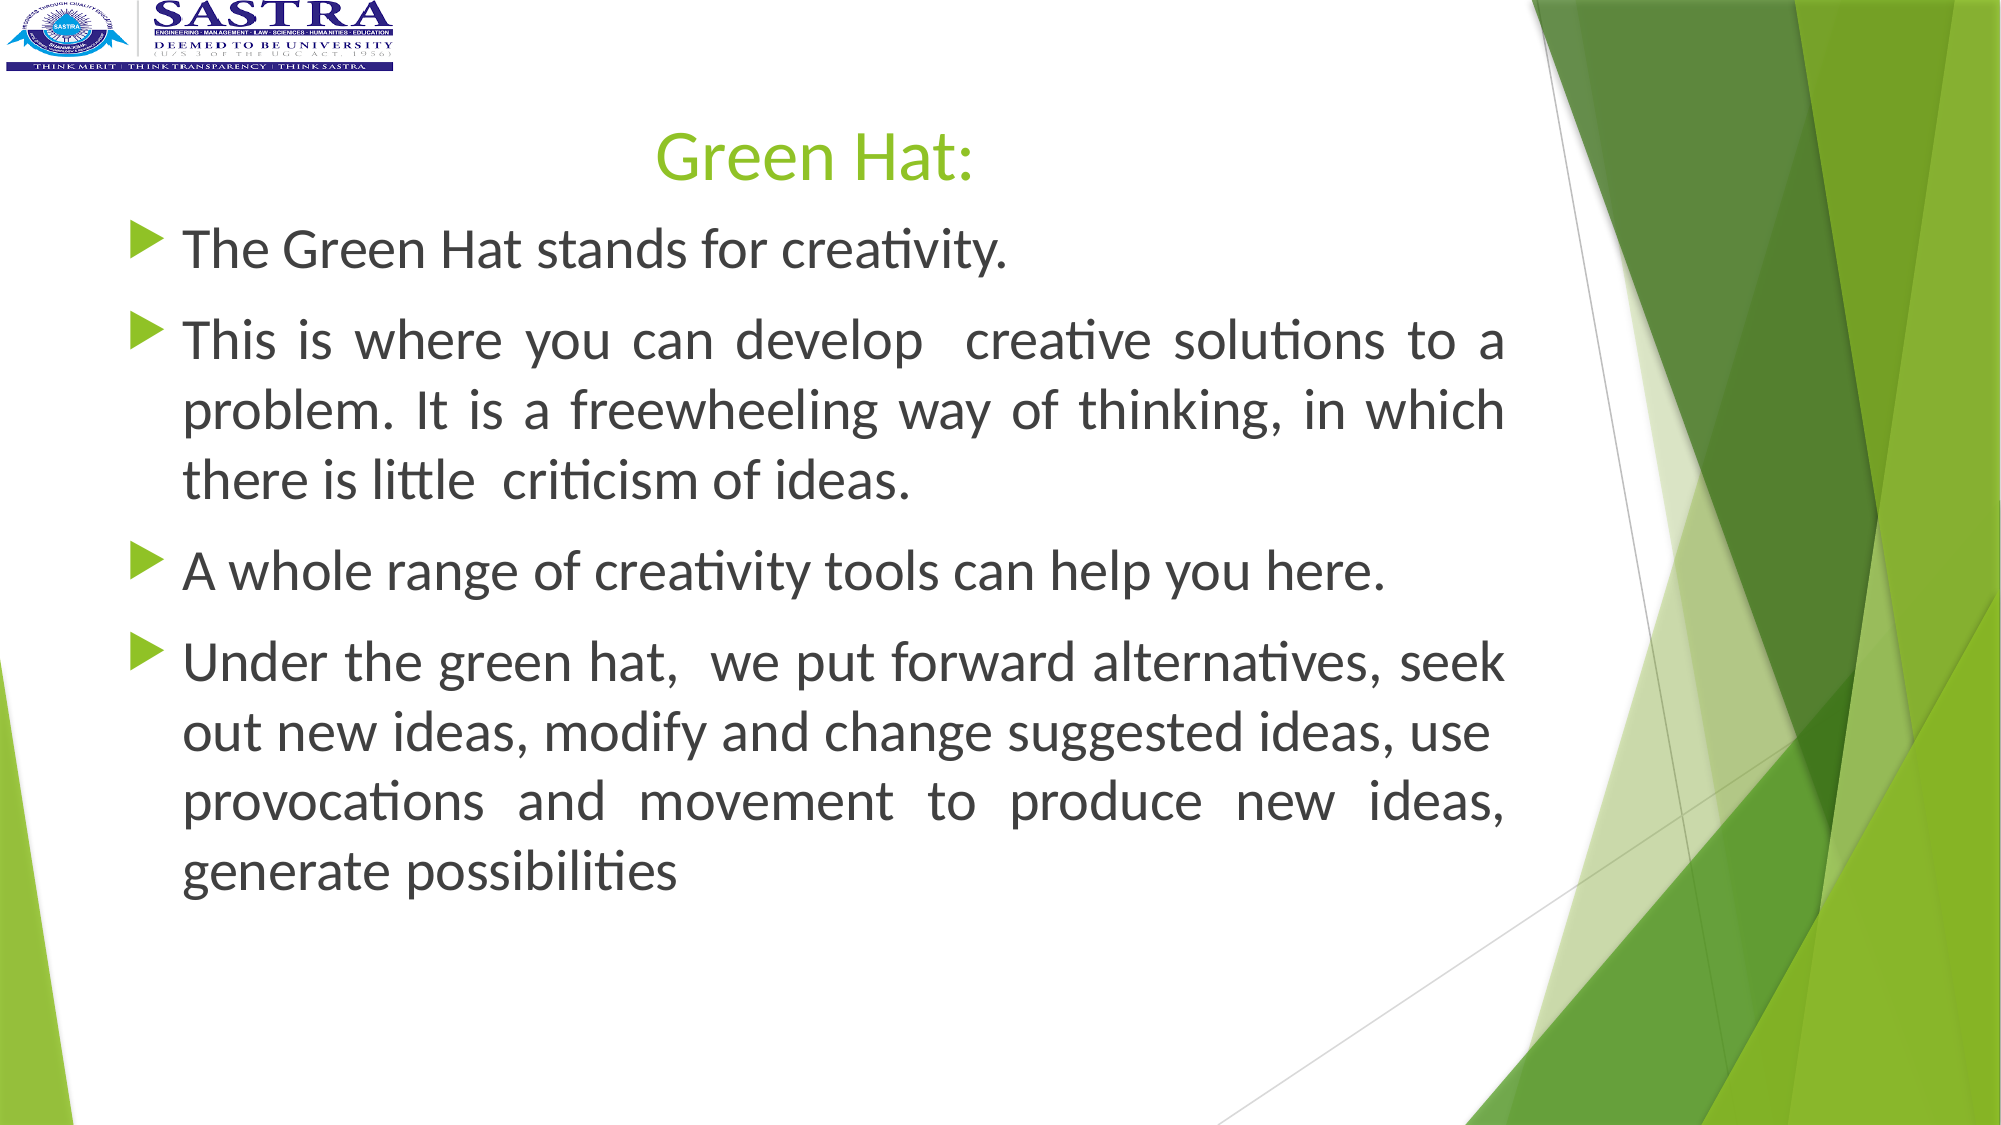

# Green Hat:
The Green Hat stands for creativity.
This is where you can develop  creative solutions to a problem. It is a freewheeling way of thinking, in which there is little  criticism of ideas.
A whole range of creativity tools can help you here.
Under the green hat,  we put forward alternatives, seek out new ideas, modify and change suggested ideas, use  provocations and movement to produce new ideas, generate possibilities